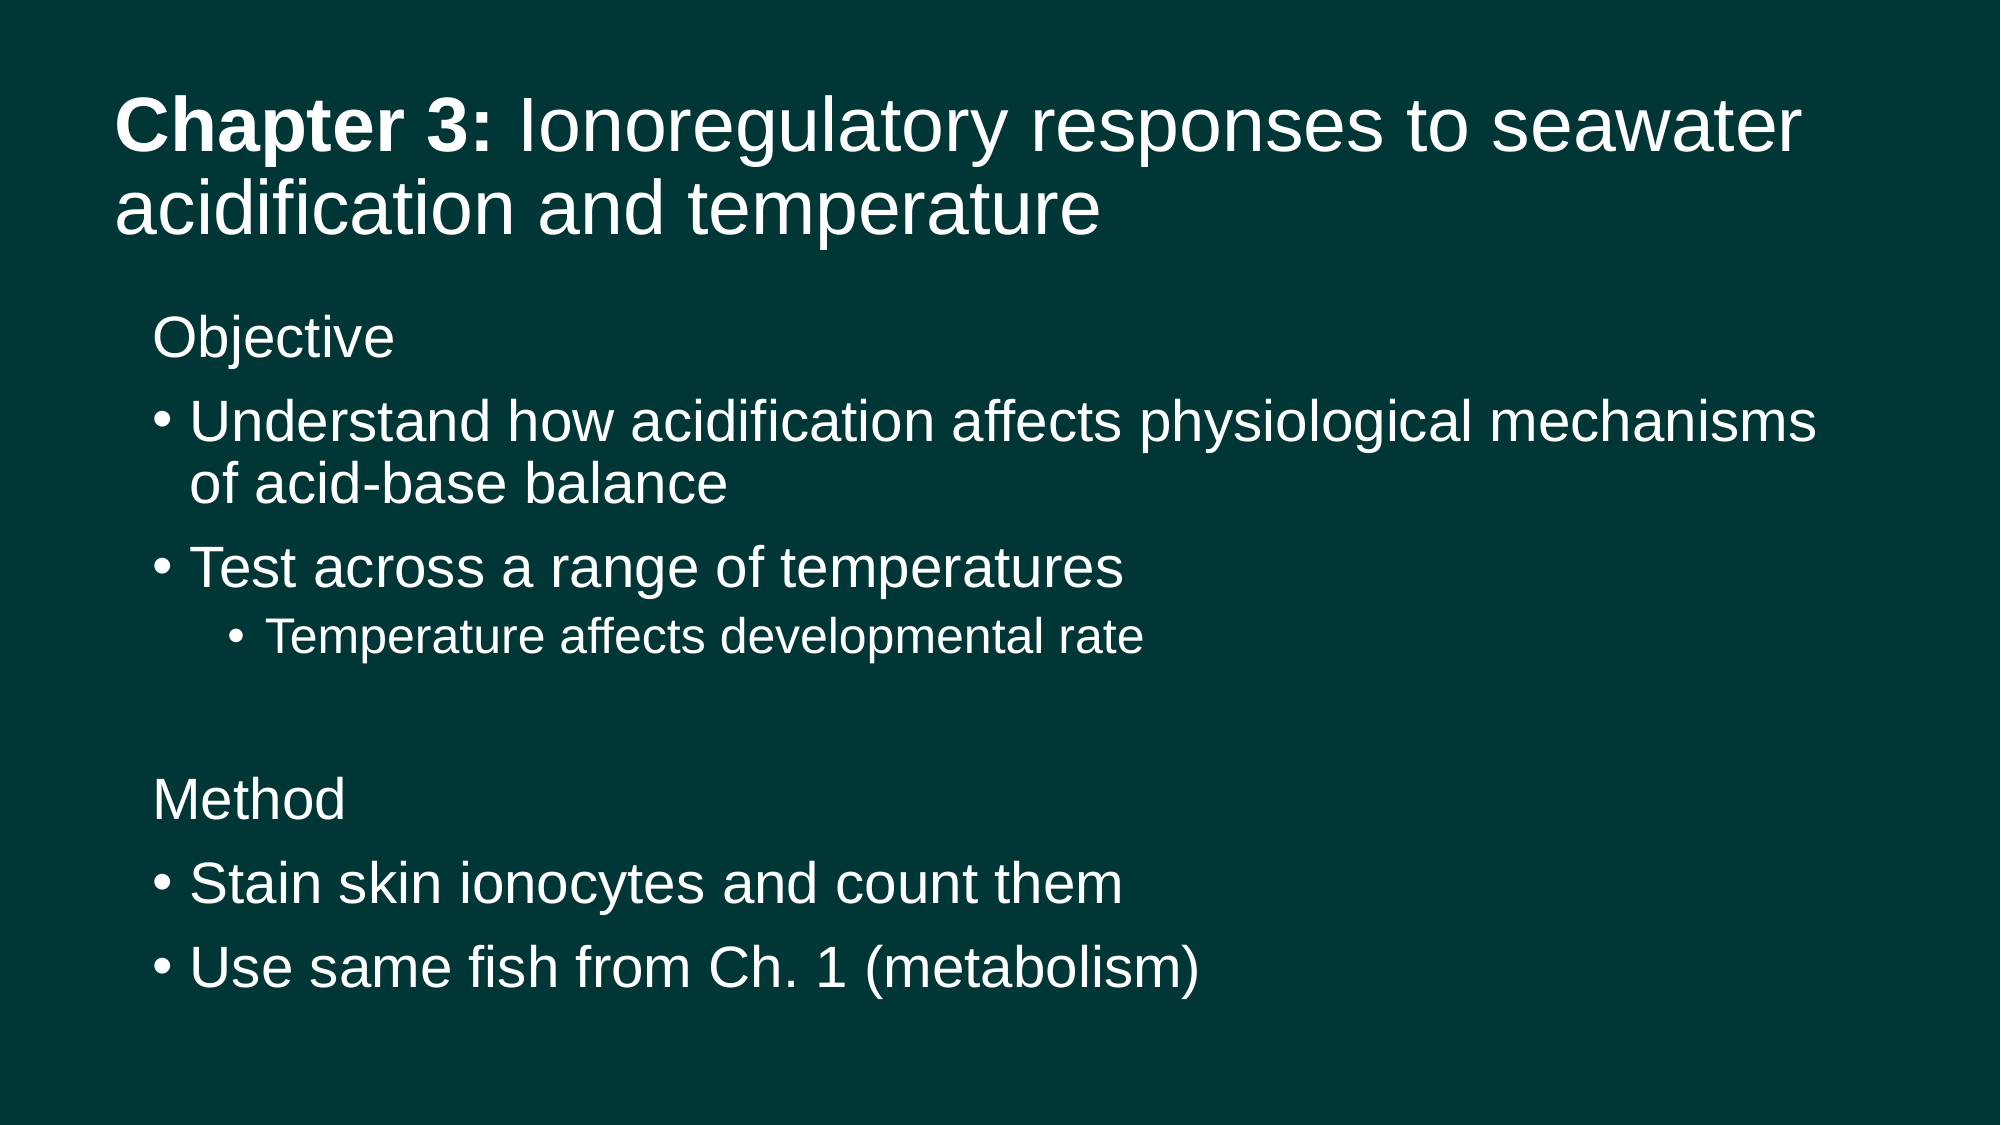

# Chapter 3: Ionoregulatory responses to seawater acidification and temperature
Objective
Understand how acidification affects physiological mechanisms of acid-base balance
Test across a range of temperatures
Temperature affects developmental rate

Method
Stain skin ionocytes and count them
Use same fish from Ch. 1 (metabolism)